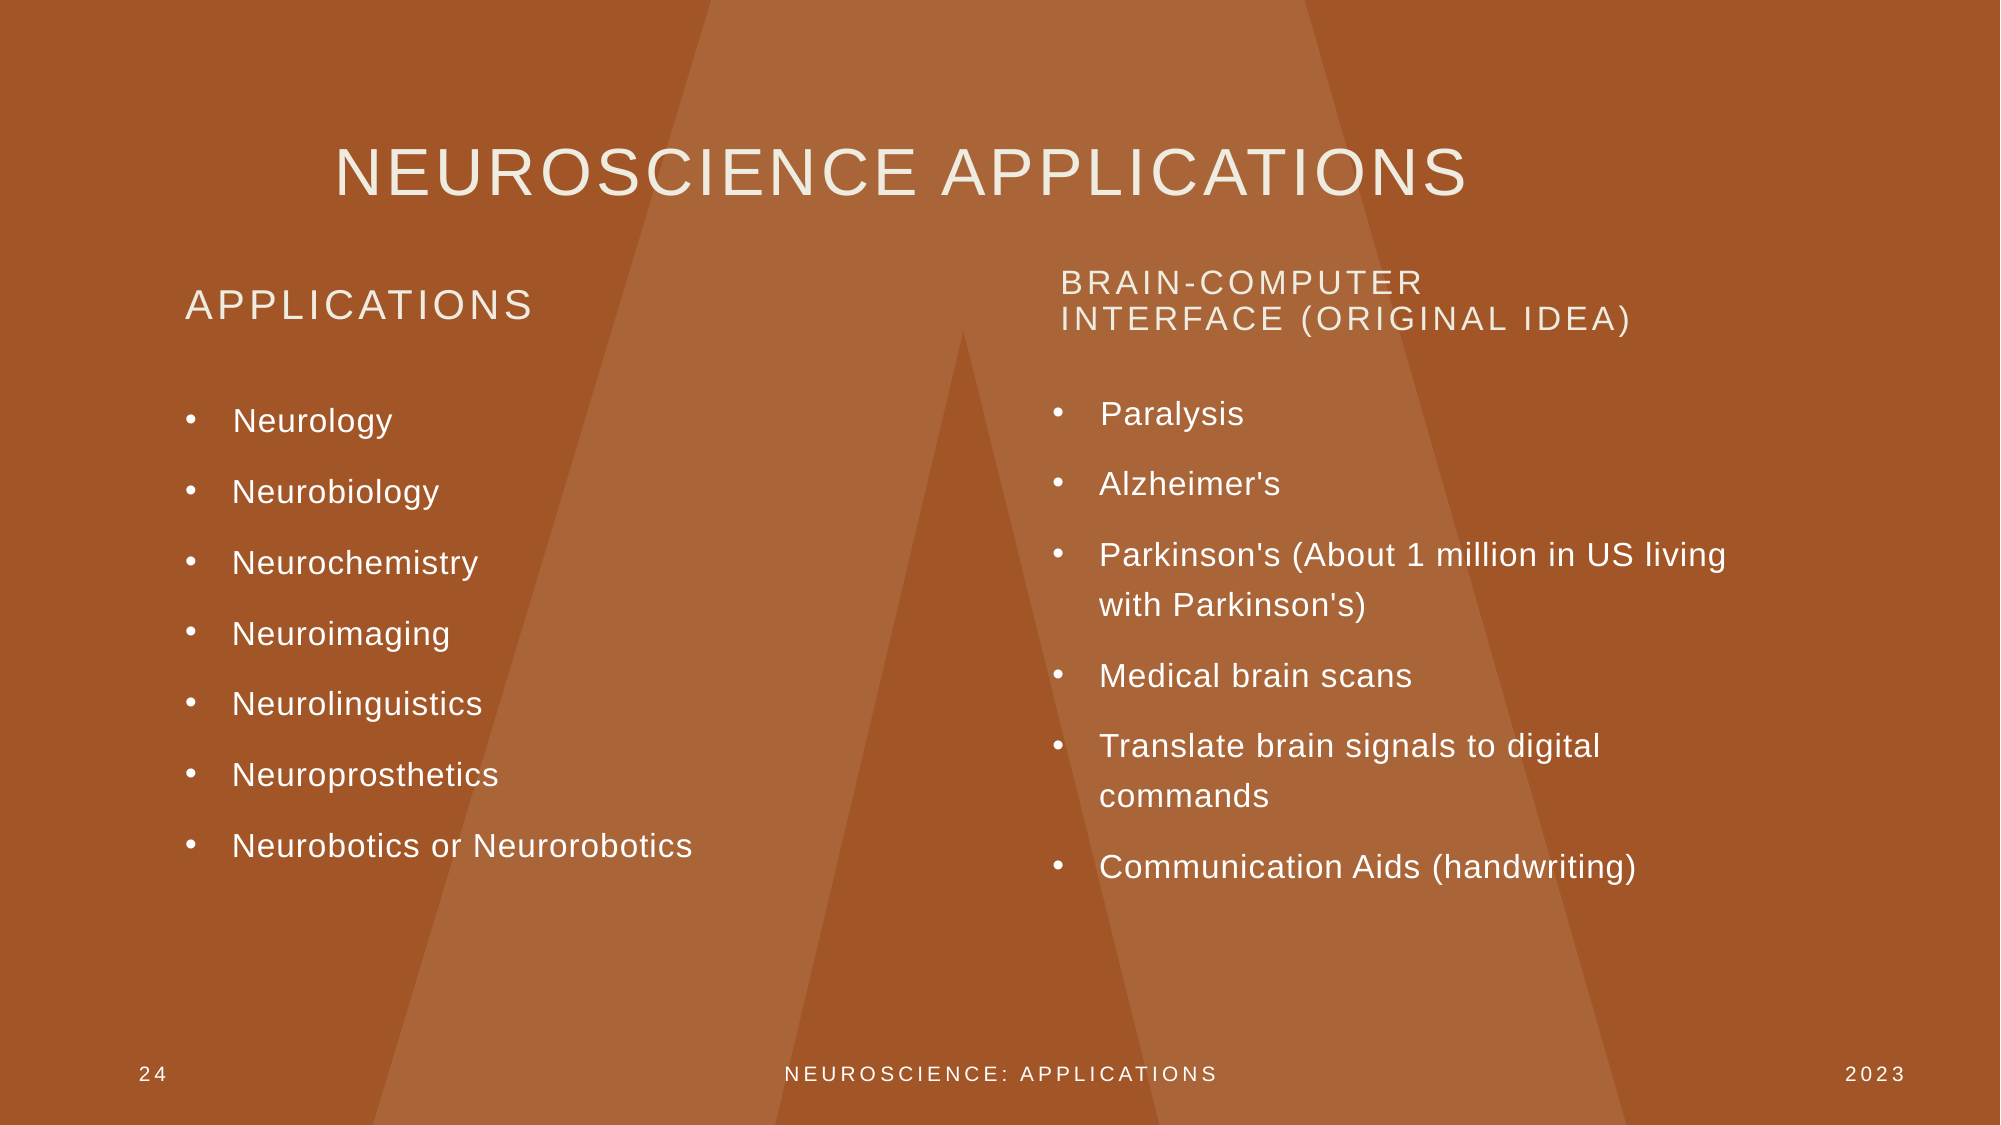

# Neuroscience applications
Brain-computer interface (original idea)
Applications
​Paralysis
Alzheimer's
Parkinson's (About 1 million in US living with Parkinson's)
Medical brain scans
Translate brain signals to digital commands
Communication Aids (handwriting)
​Neurology
Neurobiology
Neurochemistry
Neuroimaging
Neurolinguistics
Neuroprosthetics
Neurobotics or Neurorobotics

24
Neuroscience: applications
2023